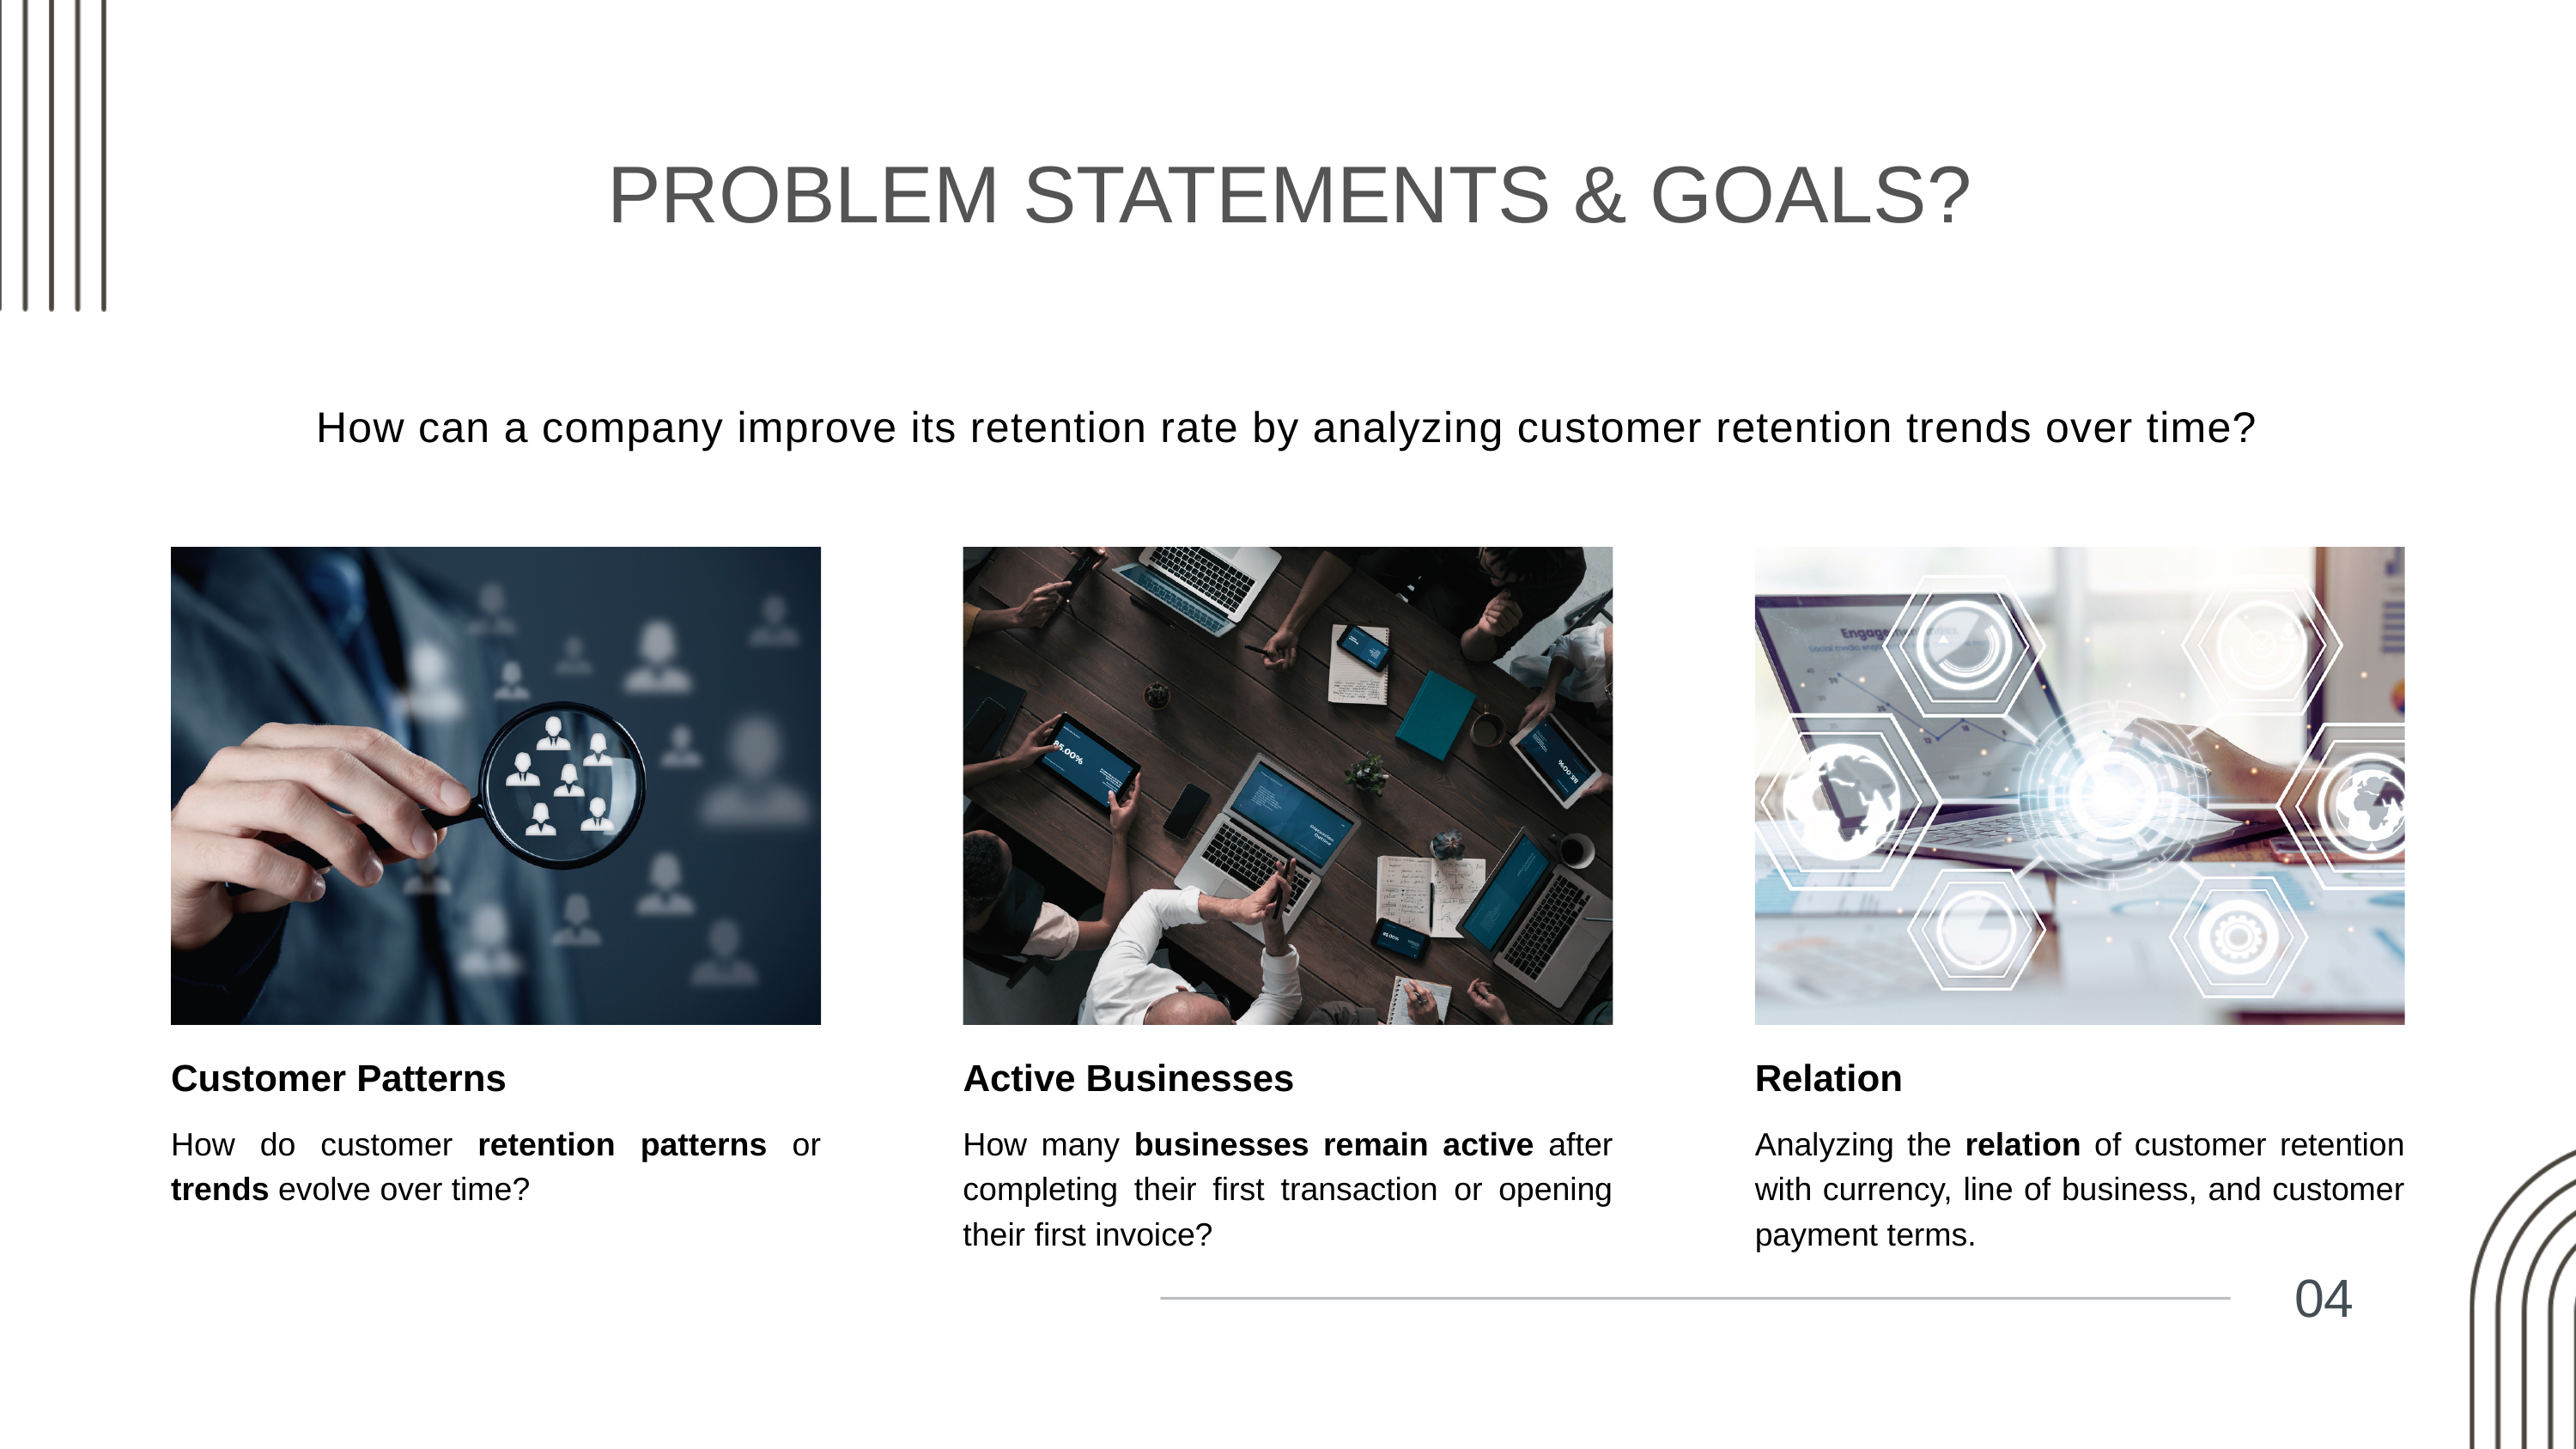

PROBLEM STATEMENTS & GOALS?
How can a company improve its retention rate by analyzing customer retention trends over time?

Customer Patterns
How do customer retention patterns or trends evolve over time?

Active Businesses
How many businesses remain active after completing their first transaction or opening their first invoice?

Relation
Analyzing the relation of customer retention with currency, line of business, and customer payment terms.

04